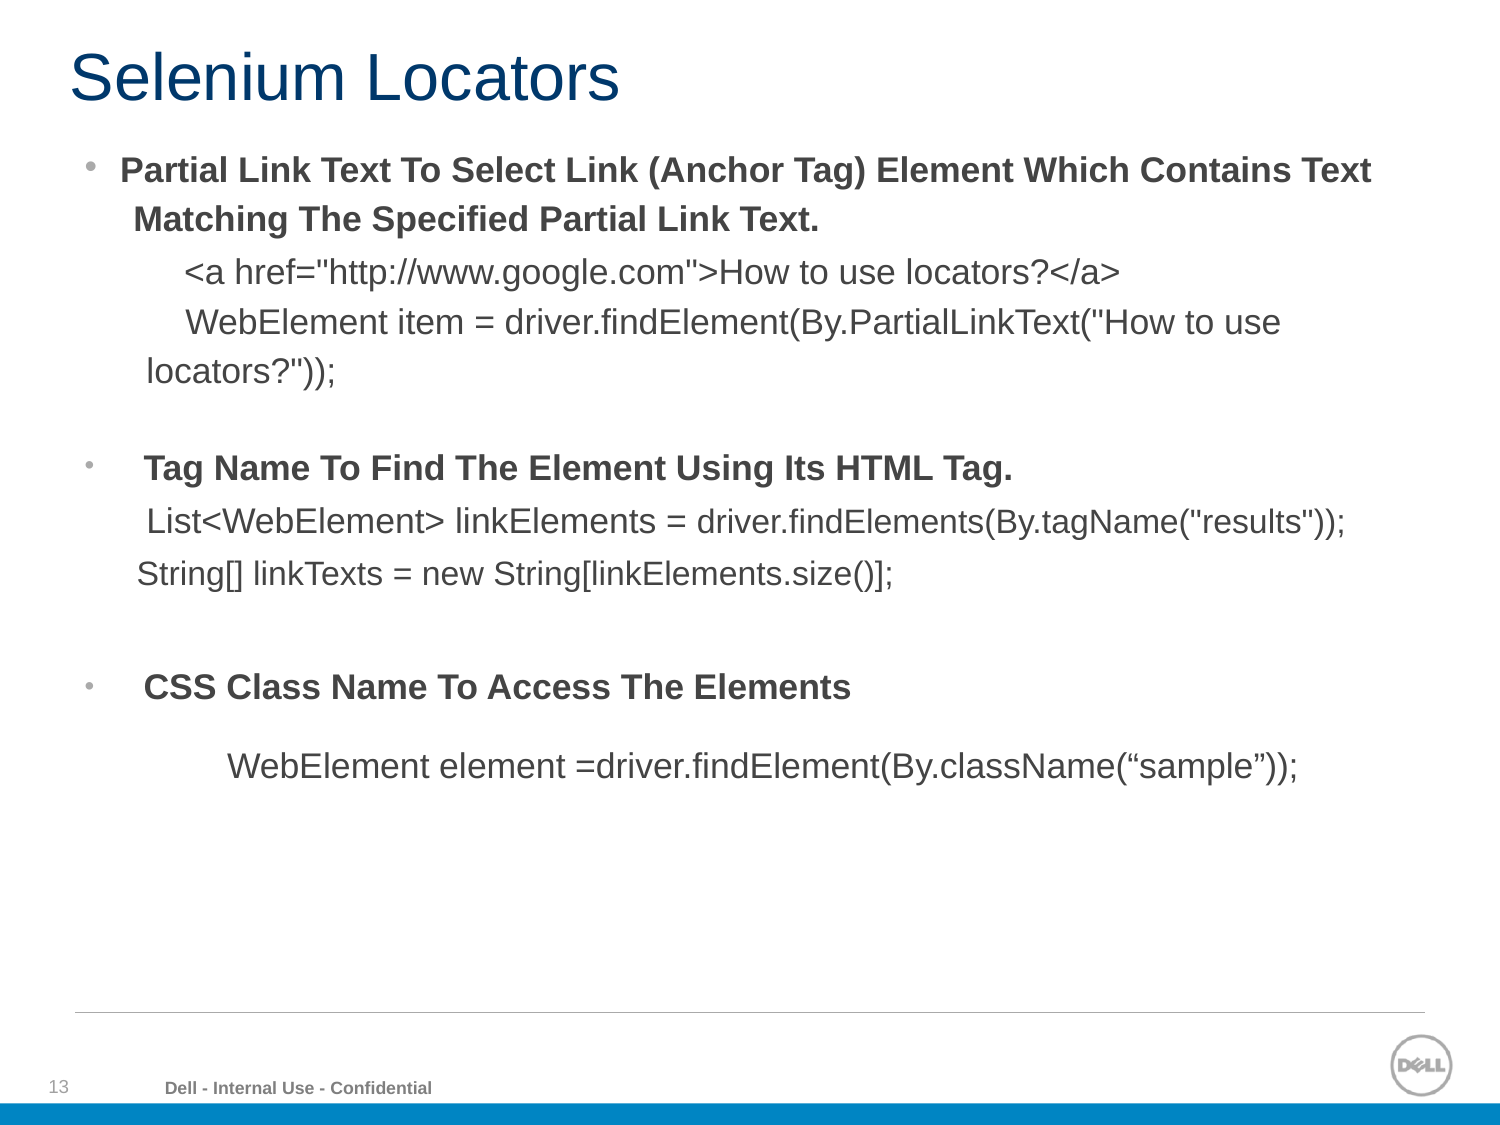

# Selenium Locators
Partial Link Text To Select Link (Anchor Tag) Element Which Contains Text
     Matching The Specified Partial Link Text.
     <a href="http://www.google.com">How to use locators?</a>
     WebElement item = driver.findElement(By.PartialLinkText("How to use
 locators?"));

   Tag Name To Find The Element Using Its HTML Tag.
 List<WebElement> linkElements = driver.findElements(By.tagName("results"));
String[] linkTexts = new String[linkElements.size()];

   CSS Class Name To Access The Elements
 	WebElement element =driver.findElement(By.className(“sample”));